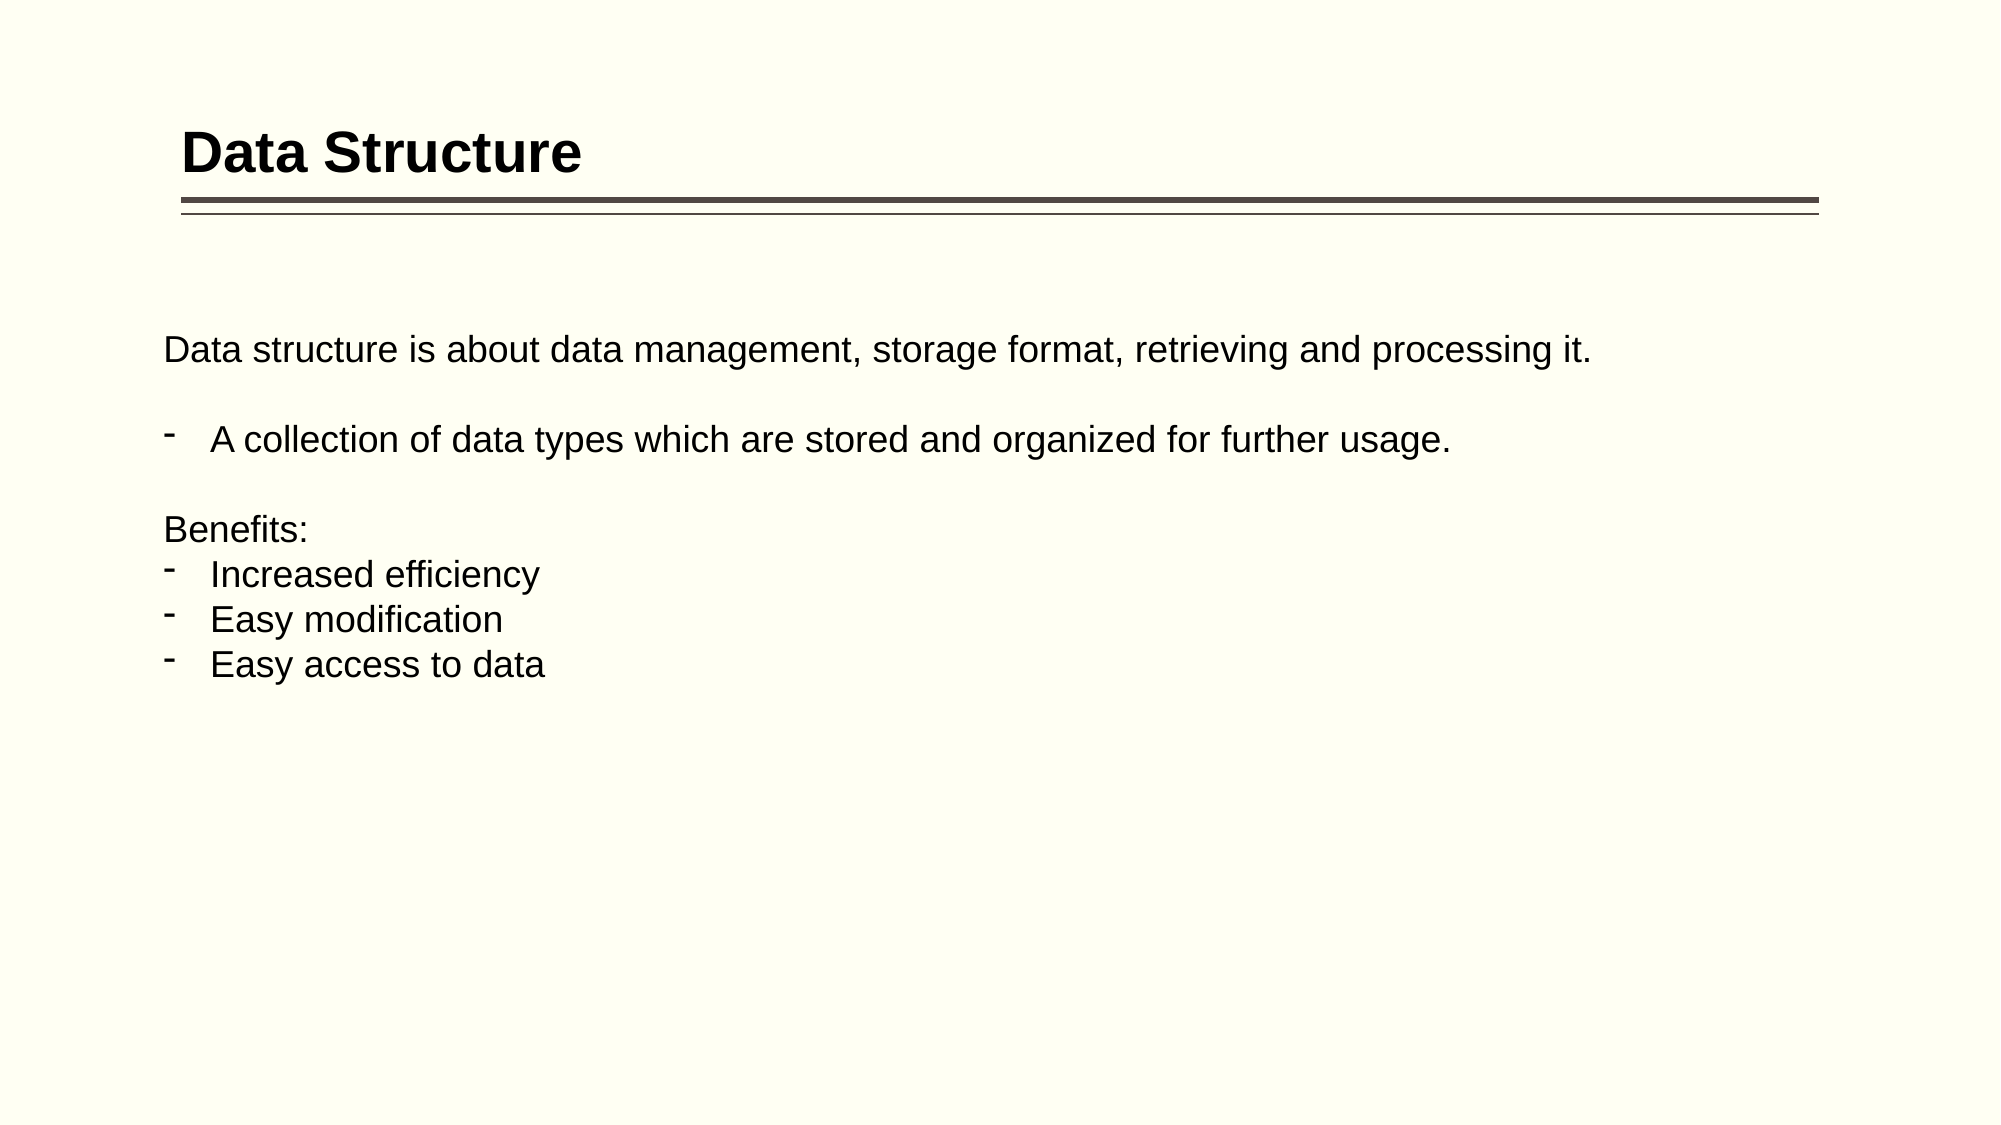

# Data Structure
Data structure is about data management, storage format, retrieving and processing it.

A collection of data types which are stored and organized for further usage.

Benefits:
Increased efficiency
Easy modification
Easy access to data